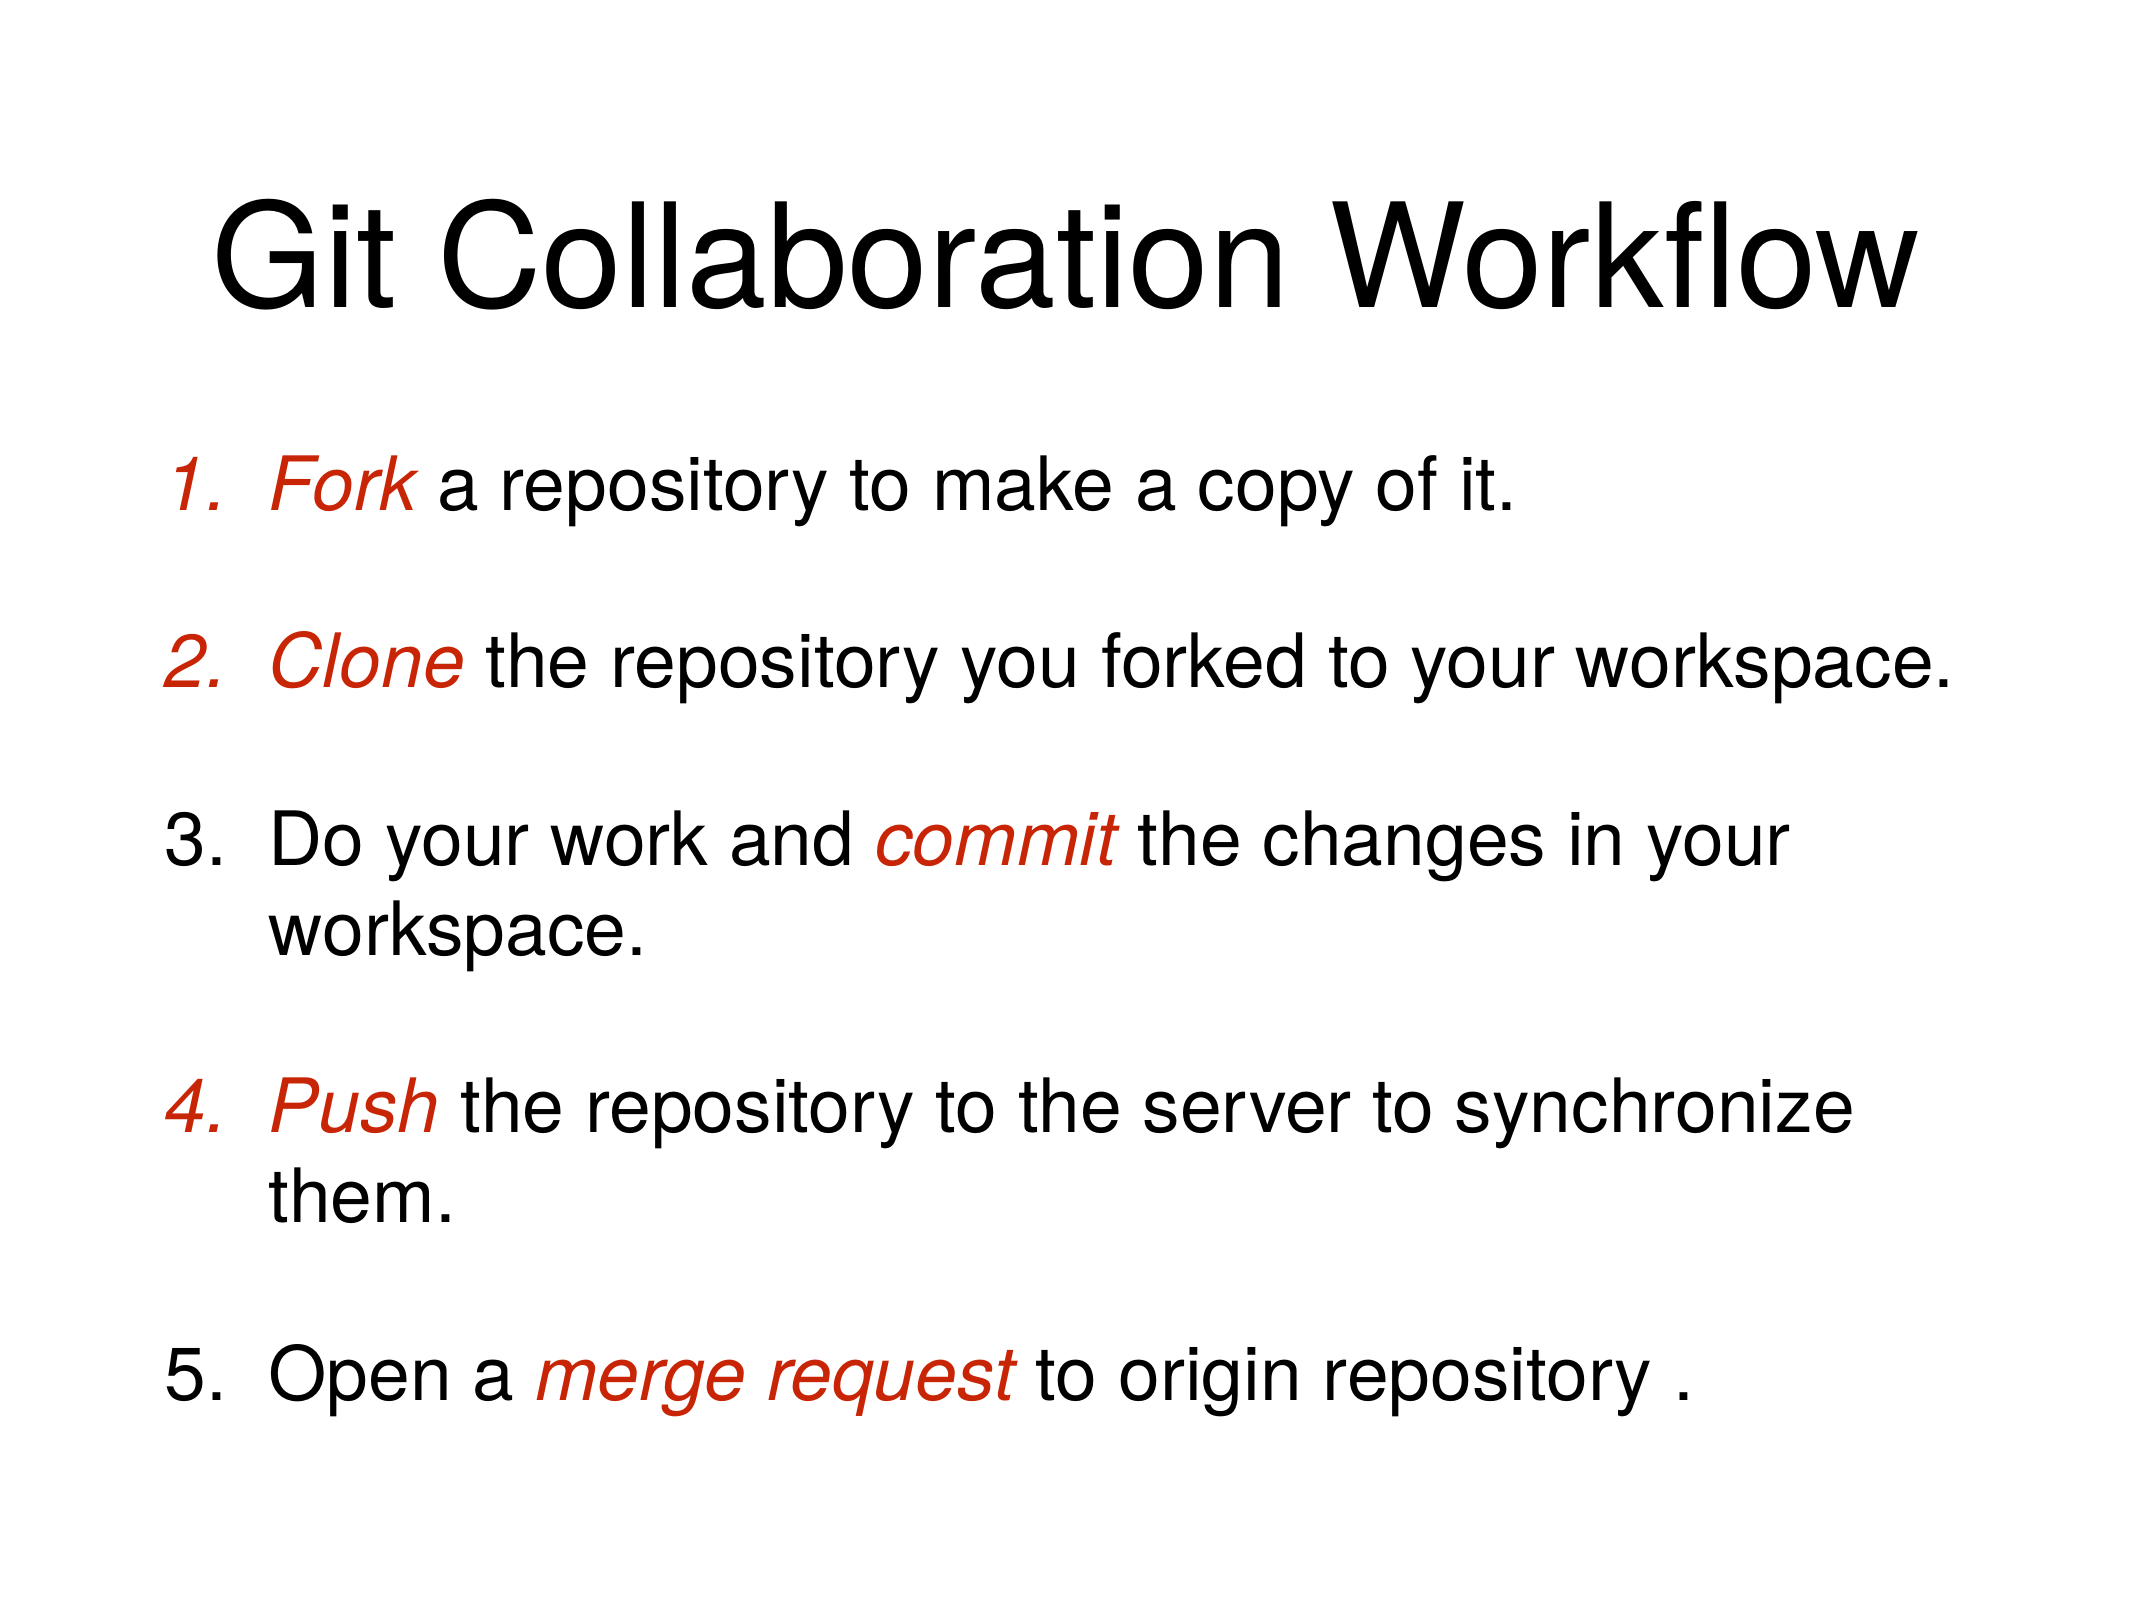

# Git Collaboration Workflow
Fork a repository to make a copy of it.
Clone the repository you forked to your workspace.
Do your work and commit the changes in your workspace.
Push the repository to the server to synchronize them.
Open a merge request to origin repository .